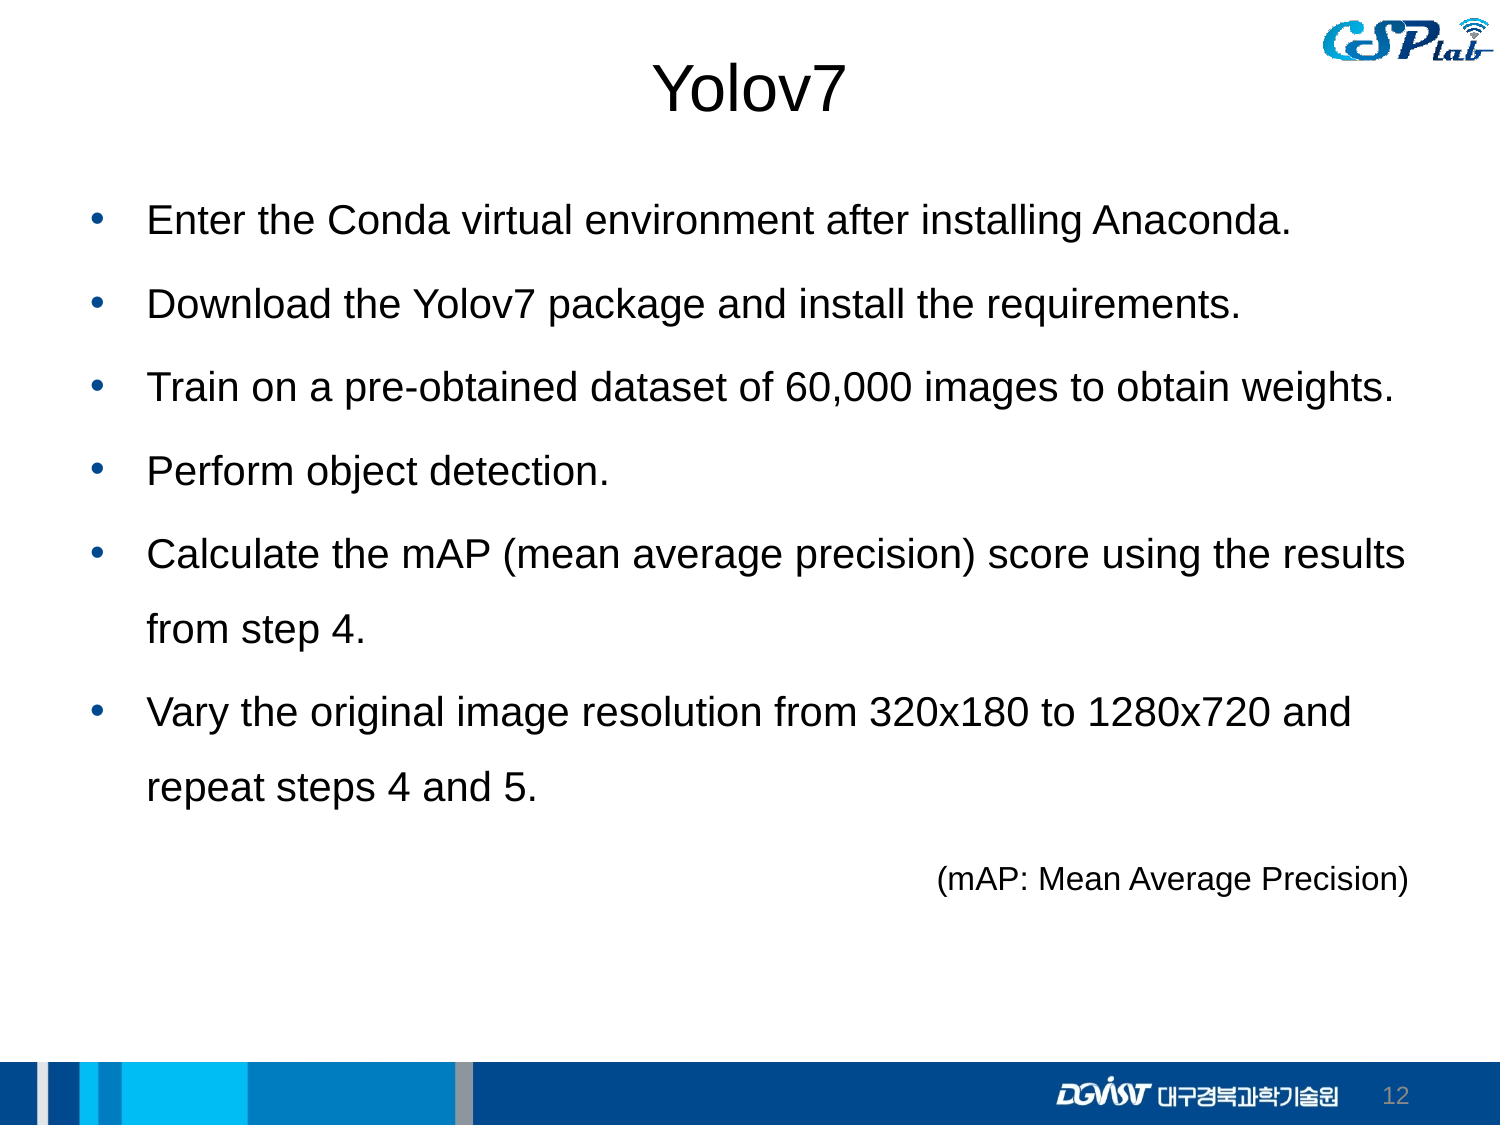

# Yolov7
Enter the Conda virtual environment after installing Anaconda.
Download the Yolov7 package and install the requirements.
Train on a pre-obtained dataset of 60,000 images to obtain weights.
Perform object detection.
Calculate the mAP (mean average precision) score using the results from step 4.
Vary the original image resolution from 320x180 to 1280x720 and repeat steps 4 and 5.
(mAP: Mean Average Precision)
12